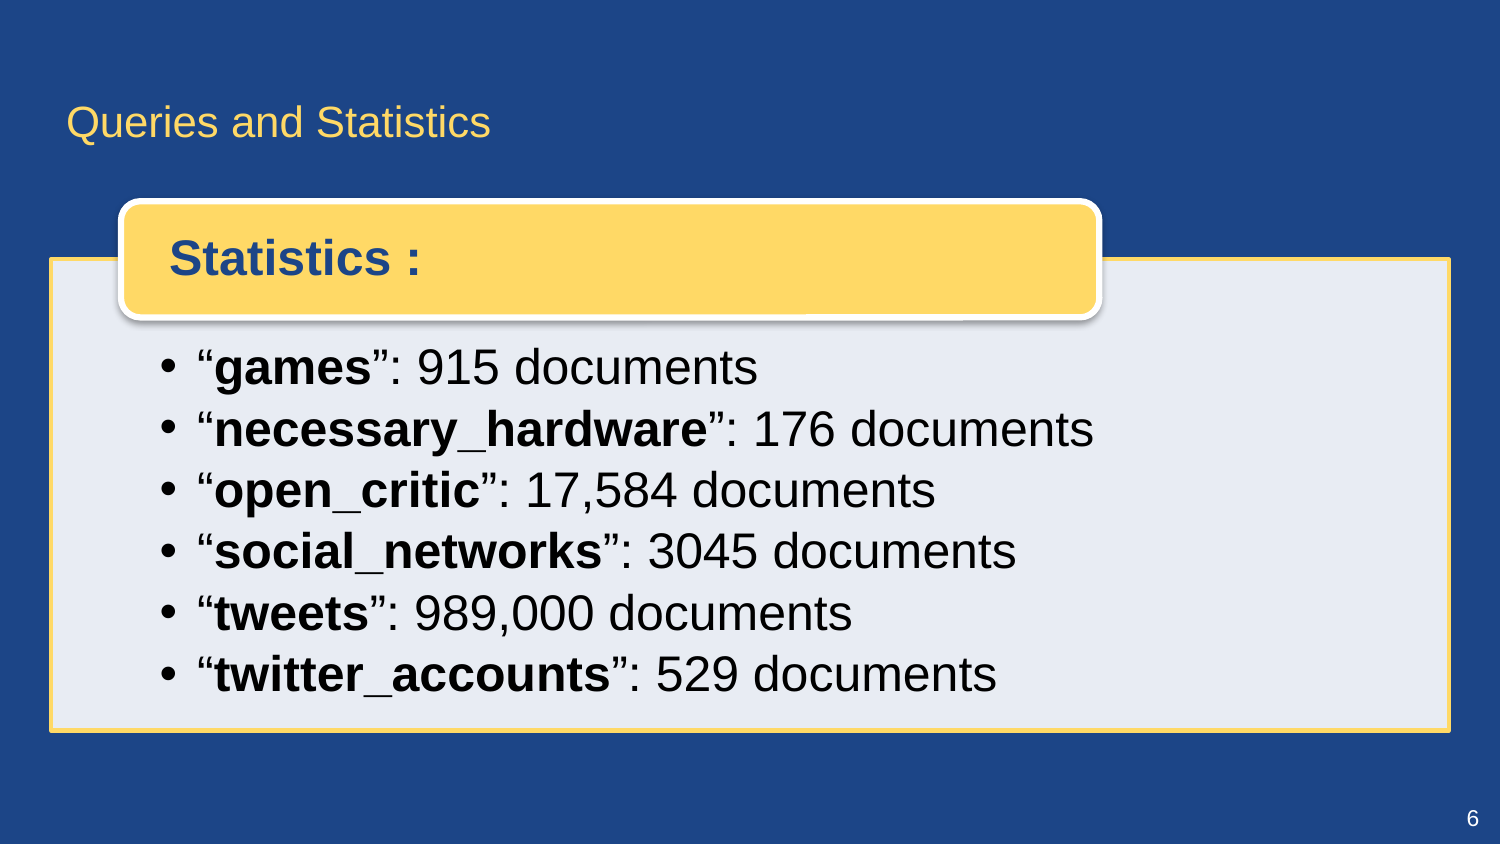

# Queries and Statistics
“games”: 915 documents
“necessary_hardware”: 176 documents
“open_critic”: 17,584 documents
“social_networks”: 3045 documents
“tweets”: 989,000 documents
“twitter_accounts”: 529 documents
Statistics :
6